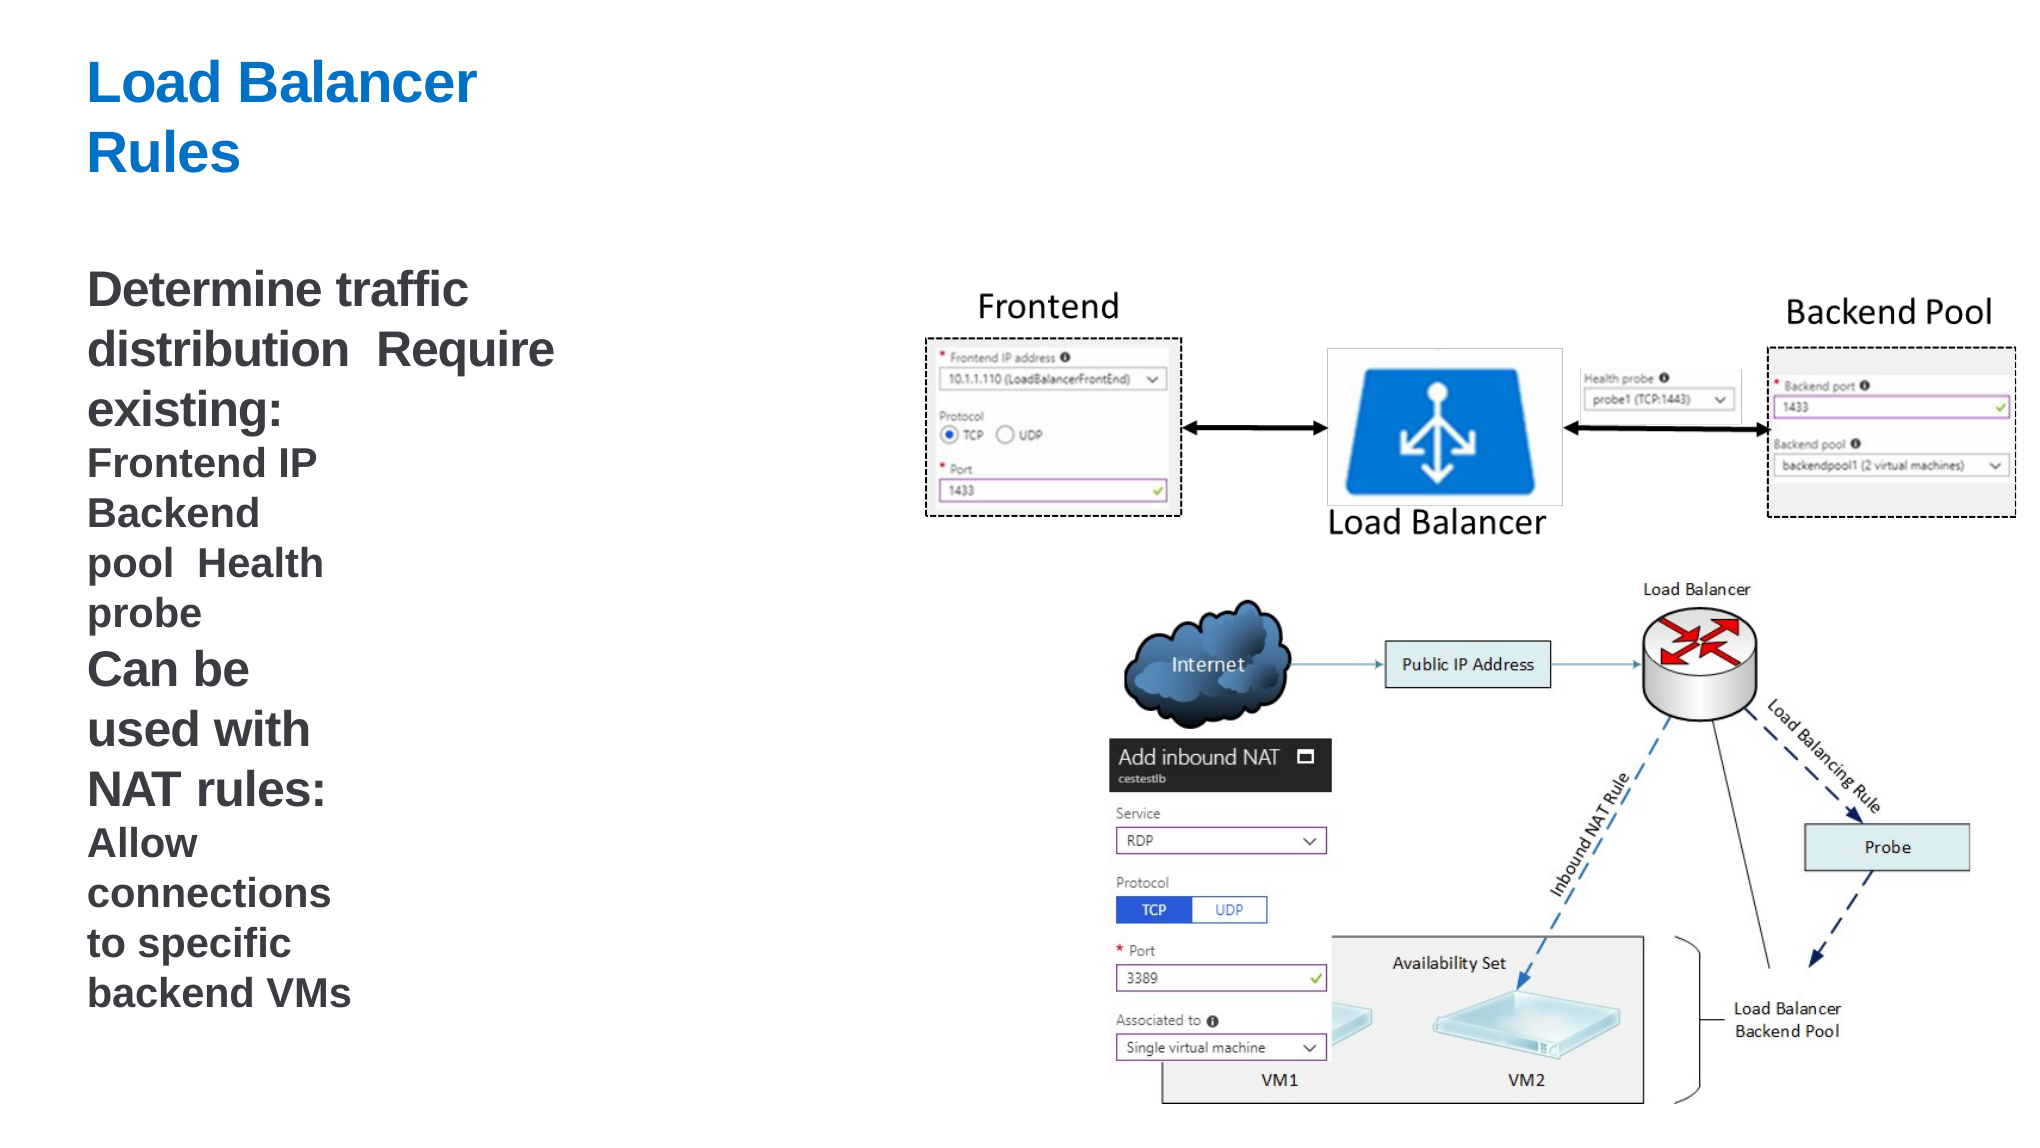

# Load Balancer Rules
Determine traffic distribution  Require existing:
Frontend IP  Backend pool  Health probe
Can be used with NAT rules:
Allow connections to specific backend VMs